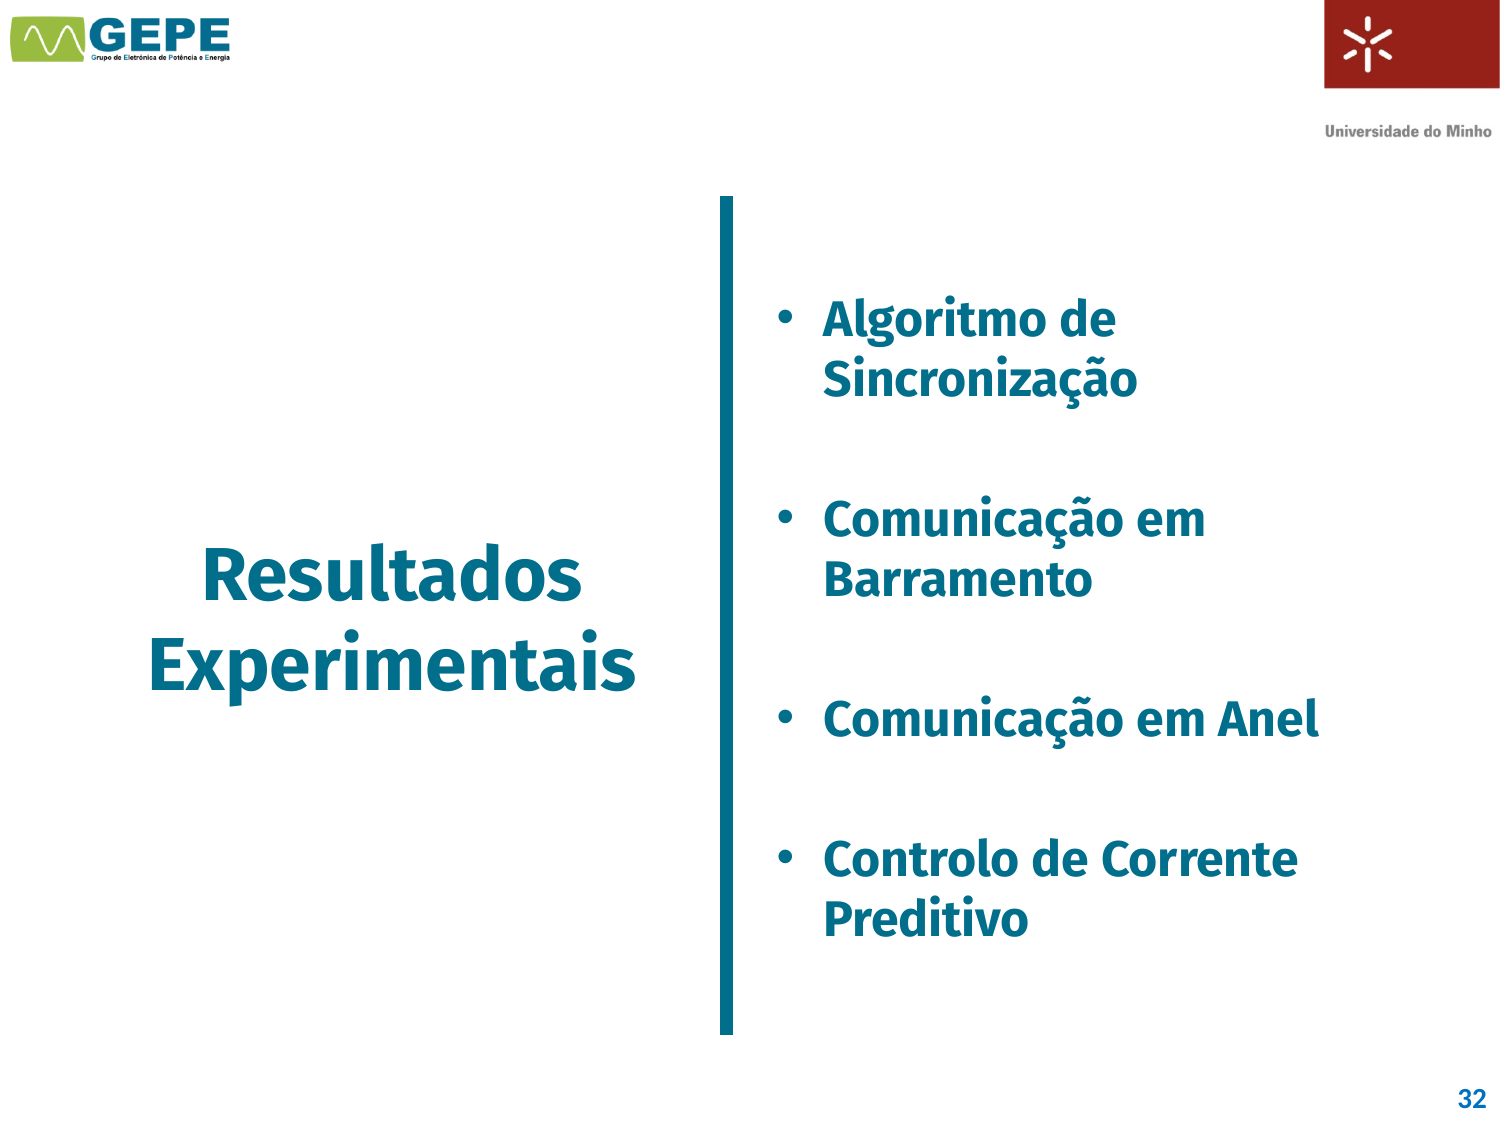

#
Resultados Experimentais
Algoritmo de Sincronização

Comunicação em Barramento

Comunicação em Anel

Controlo de Corrente Preditivo